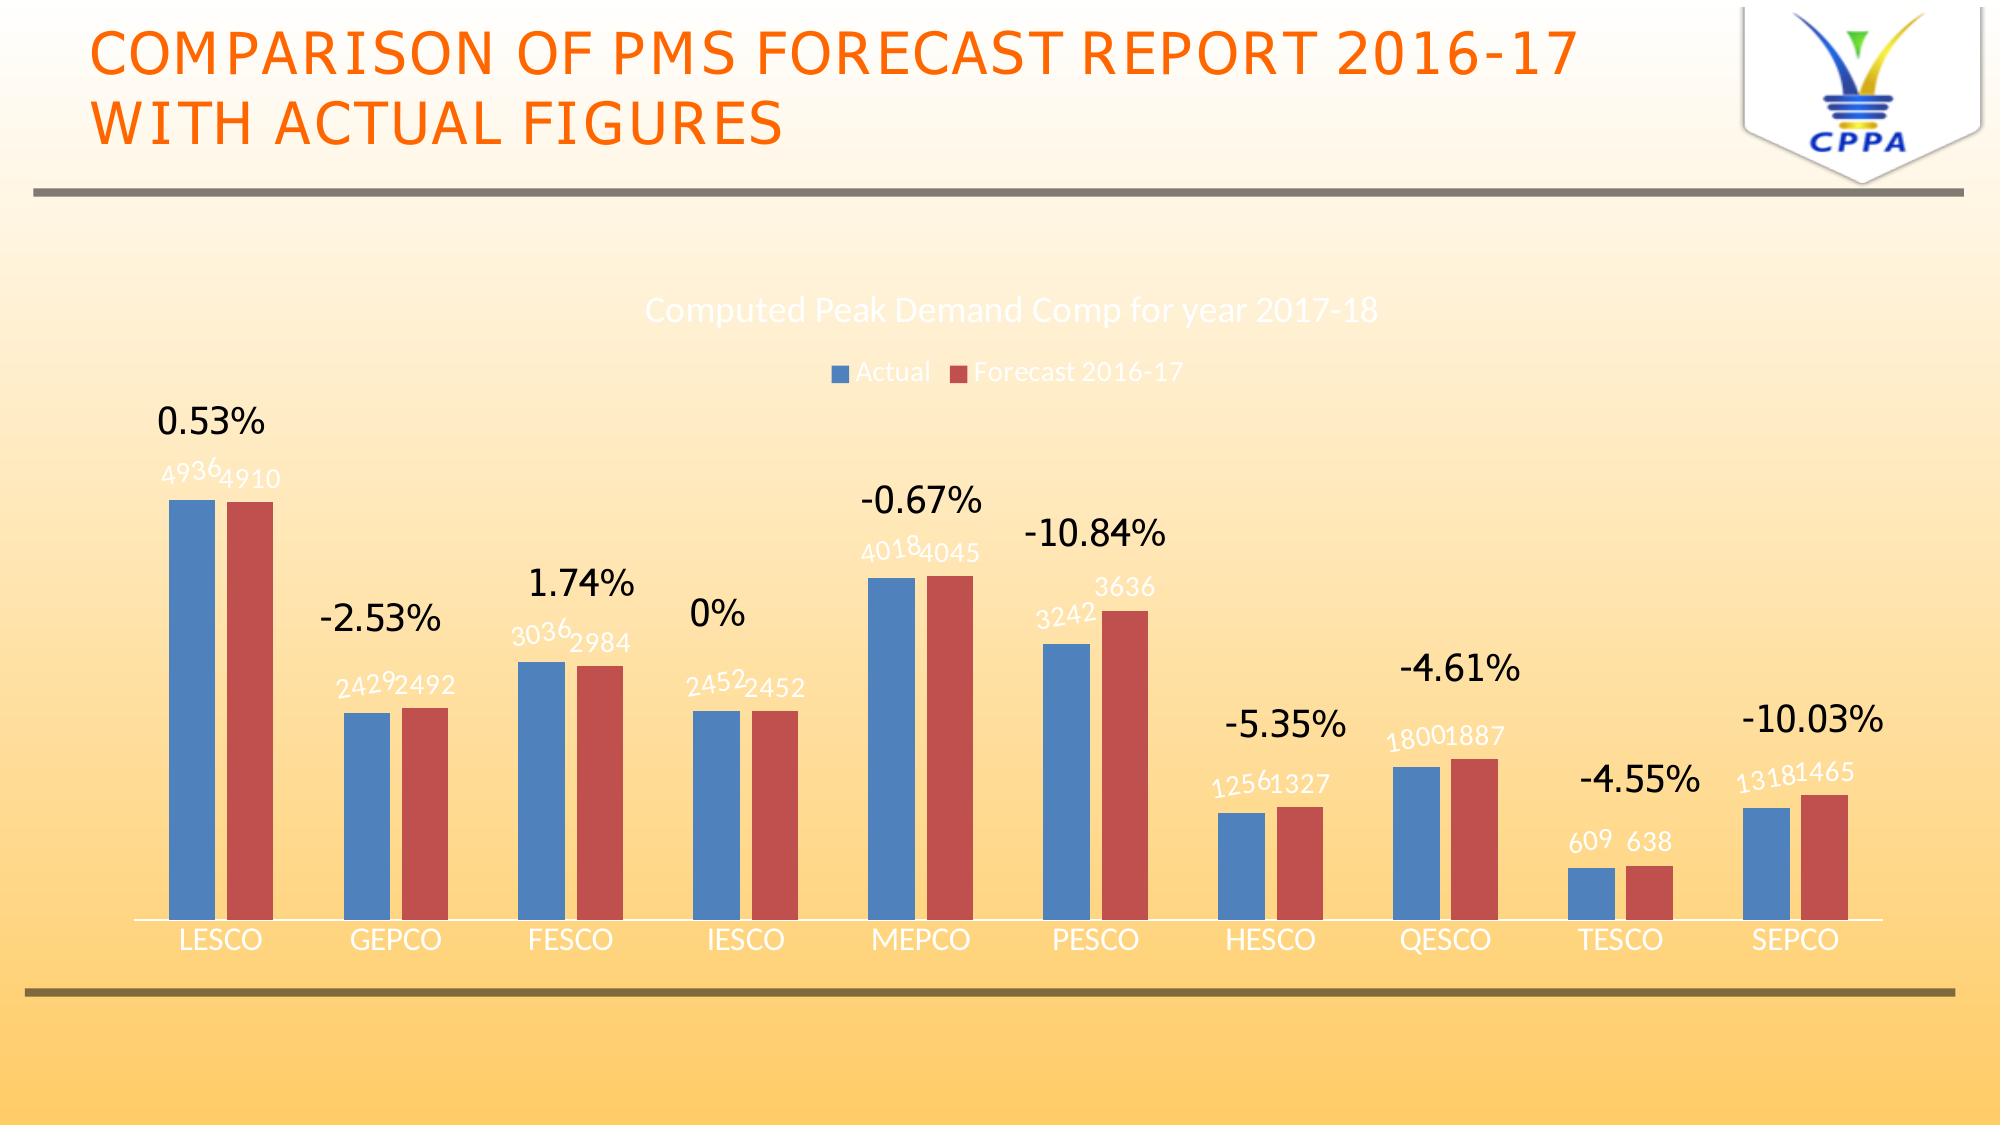

# COMPARISON OF PMS FORECAST REPORT 2016-17 WITH ACTUAL FIGURES

### Chart:  Computed Peak Demand Comp for year 2017-18

| Category | Actual | Forecast 2016-17 |
|---|---|---|
| LESCO | 4936.0 | 4910.0 |
| GEPCO | 2429.0 | 2492.0 |
| FESCO | 3036.0 | 2984.0 |
| IESCO | 2452.0 | 2452.0 |
| MEPCO | 4018.0 | 4045.0 |
| PESCO | 3242.0 | 3636.0 |
| HESCO | 1256.0 | 1327.0 |
| QESCO | 1800.0 | 1887.0 |
| TESCO | 609.0 | 638.0 |
| SEPCO | 1318.0 | 1465.0 |
0.53%
-0.67%
-10.84%
1.74%
0%
-2.53%
-4.61%
-10.03%
-5.35%
-4.55%